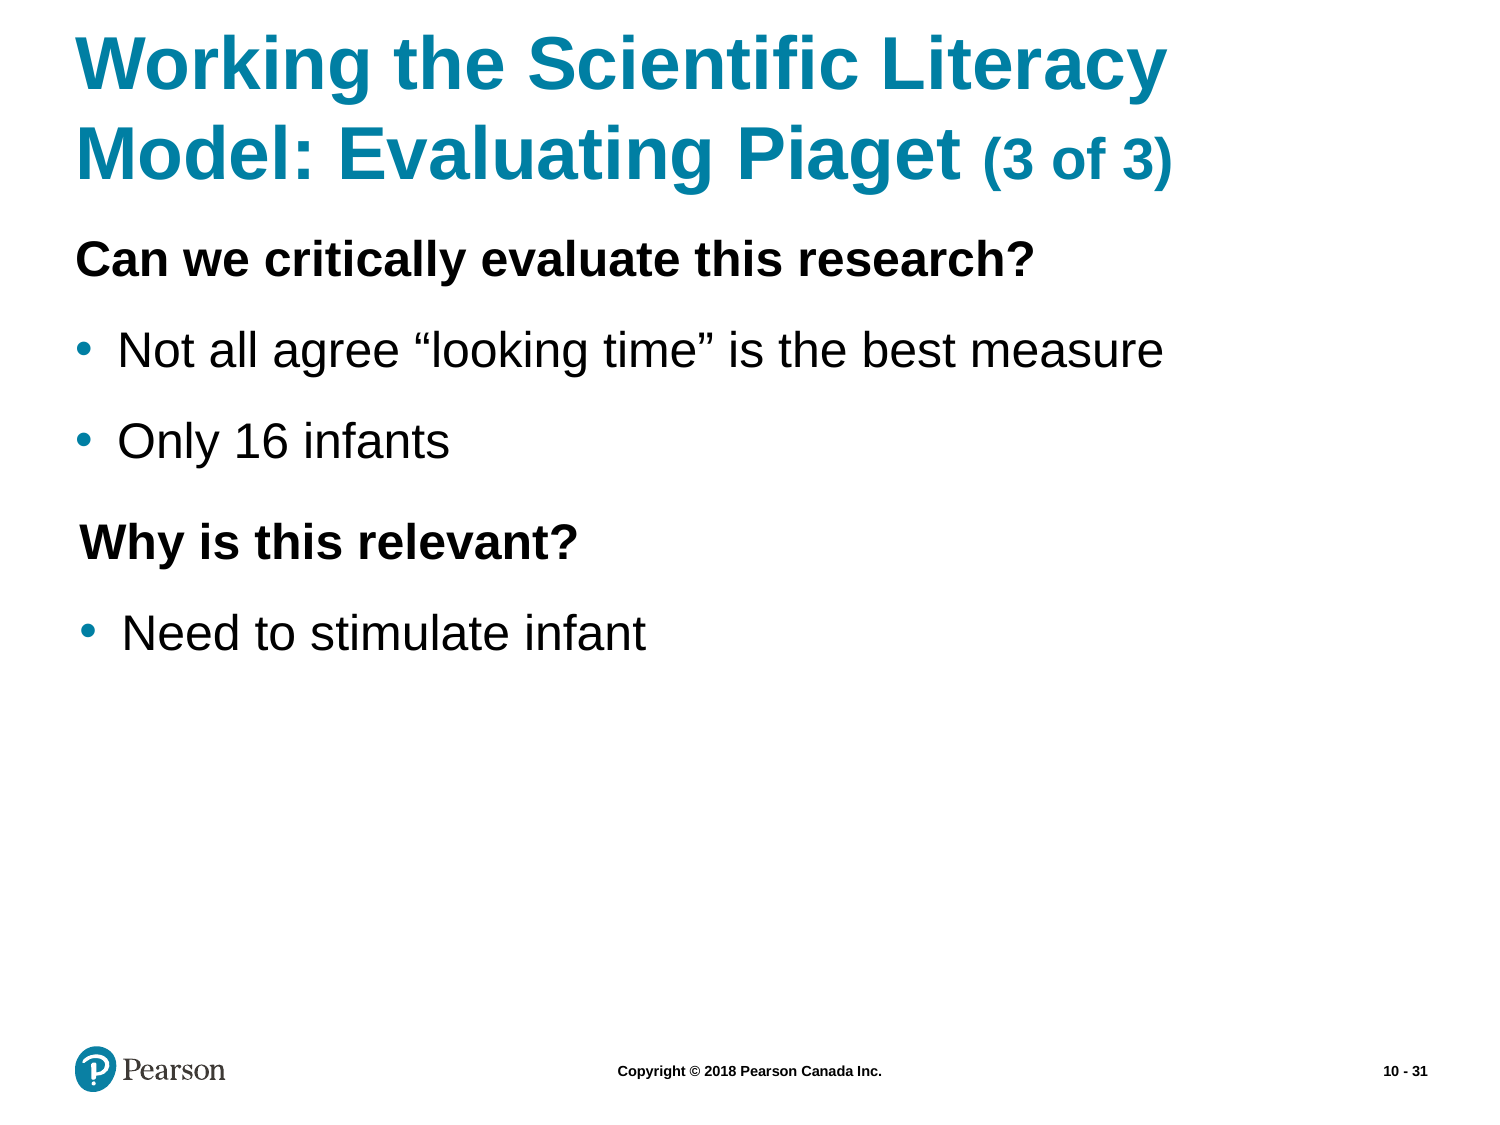

# Working the Scientific Literacy Model: Evaluating Piaget (3 of 3)
Can we critically evaluate this research?
Not all agree “looking time” is the best measure
Only 16 infants
Why is this relevant?
Need to stimulate infant